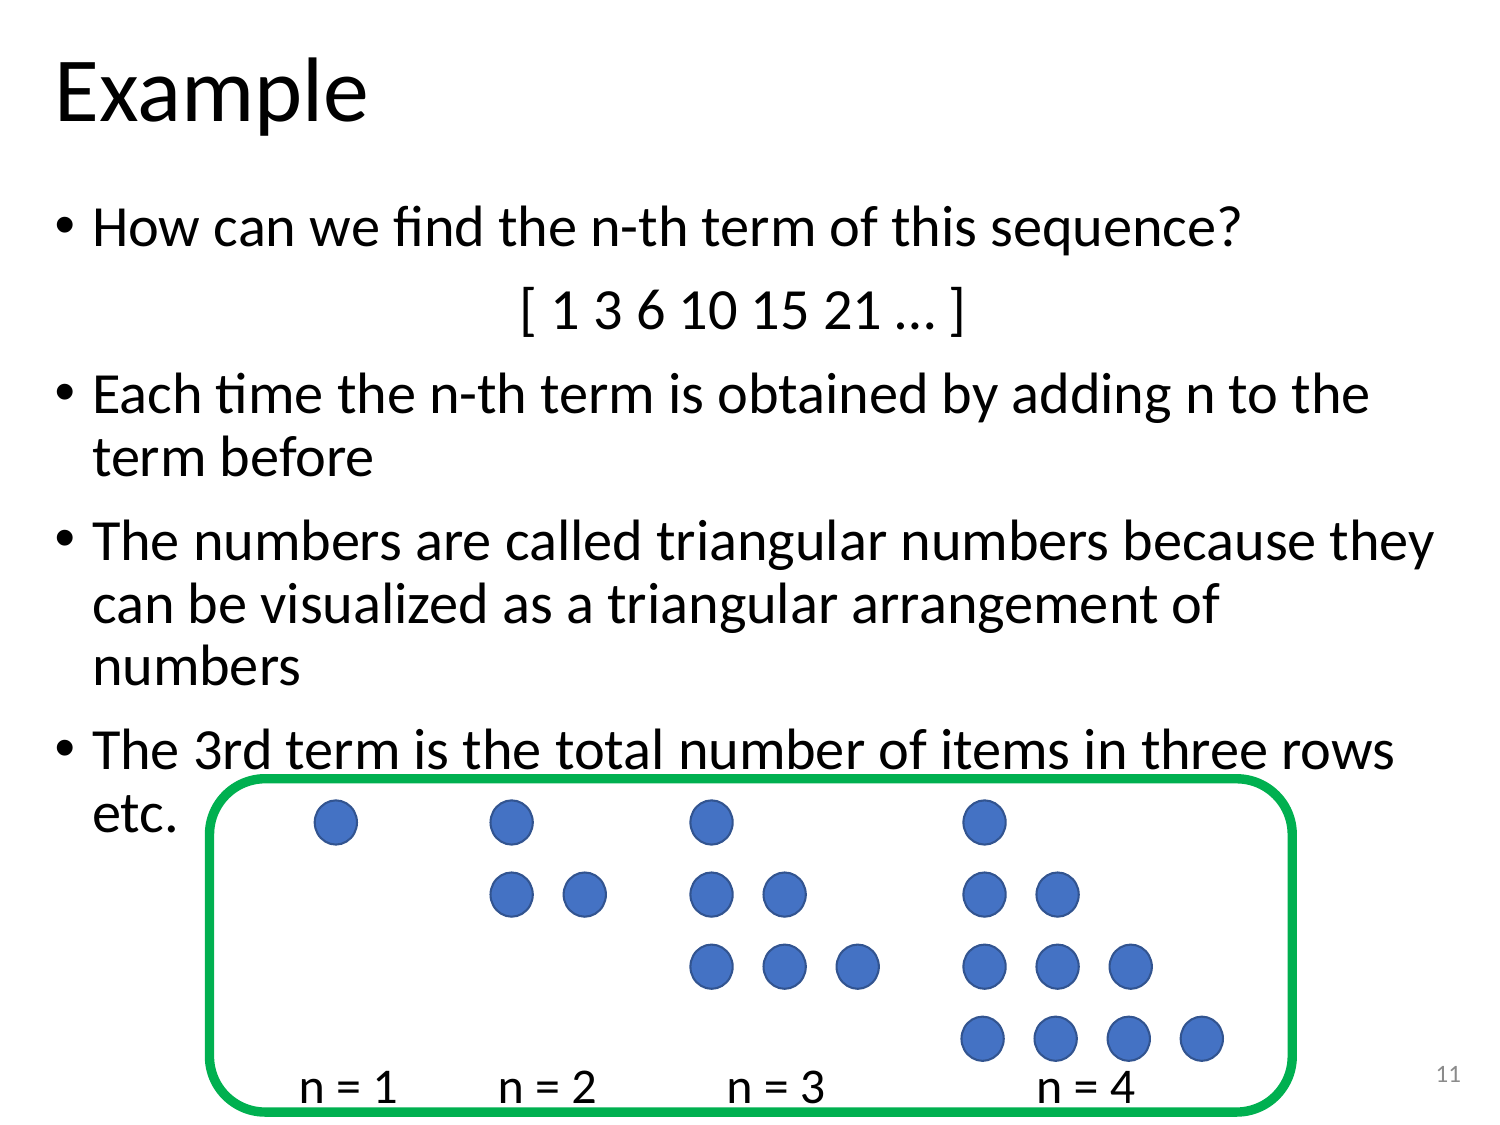

# Example
How can we find the n-th term of this sequence?
[ 1 3 6 10 15 21 … ]
Each time the n-th term is obtained by adding n to the term before
The numbers are called triangular numbers because they can be visualized as a triangular arrangement of numbers
The 3rd term is the total number of items in three rows etc.

11
n = 1
n = 2
n = 3
n = 4